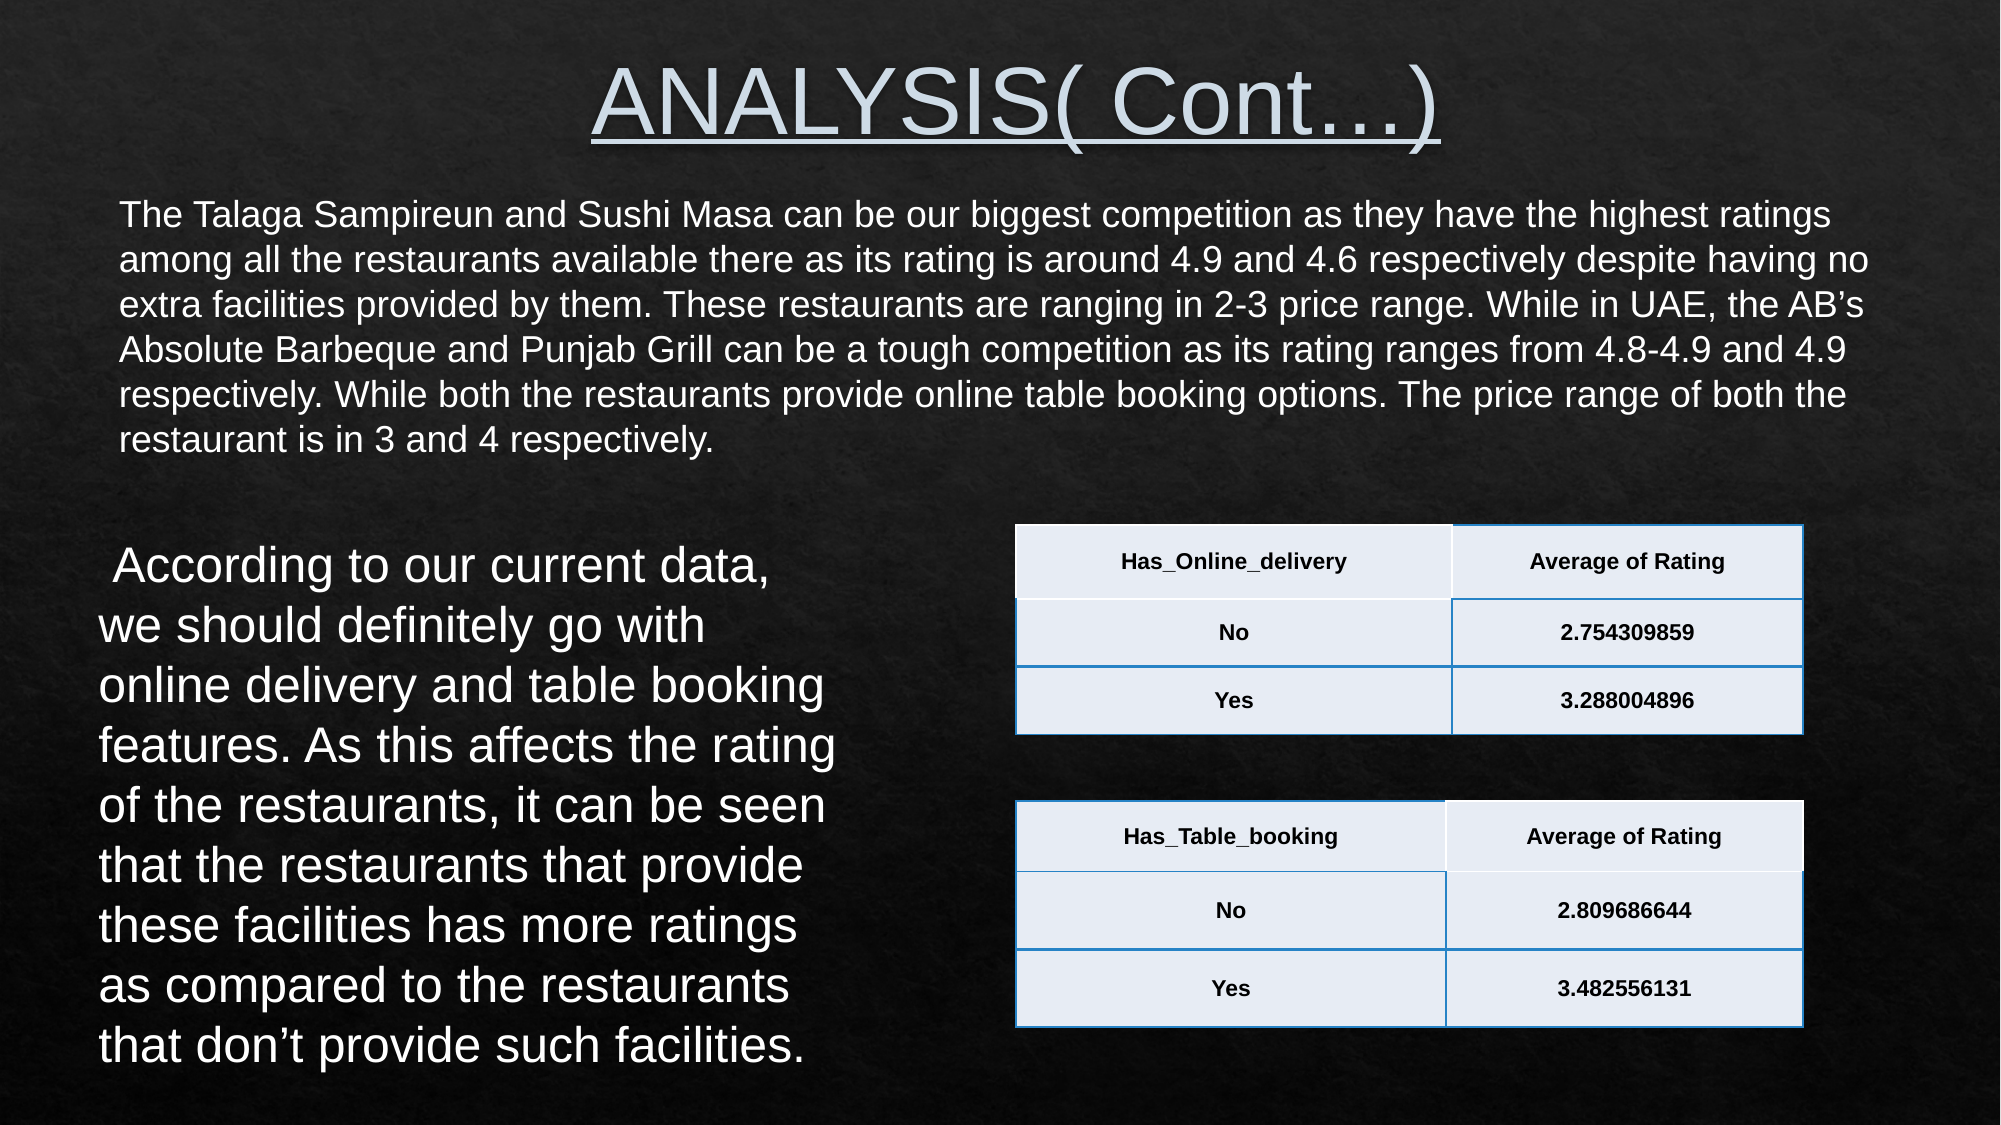

# ANALYSIS( Cont…)
The Talaga Sampireun and Sushi Masa can be our biggest competition as they have the highest ratings among all the restaurants available there as its rating is around 4.9 and 4.6 respectively despite having no extra facilities provided by them. These restaurants are ranging in 2-3 price range. While in UAE, the AB’s Absolute Barbeque and Punjab Grill can be a tough competition as its rating ranges from 4.8-4.9 and 4.9 respectively. While both the restaurants provide online table booking options. The price range of both the restaurant is in 3 and 4 respectively.
 According to our current data, we should definitely go with online delivery and table booking features. As this affects the rating of the restaurants, it can be seen that the restaurants that provide these facilities has more ratings as compared to the restaurants that don’t provide such facilities.

| Has\_Online\_delivery | Average of Rating |
| --- | --- |
| No | 2.754309859 |
| Yes | 3.288004896 |
| Has\_Table\_booking | Average of Rating |
| --- | --- |
| No | 2.809686644 |
| Yes | 3.482556131 |